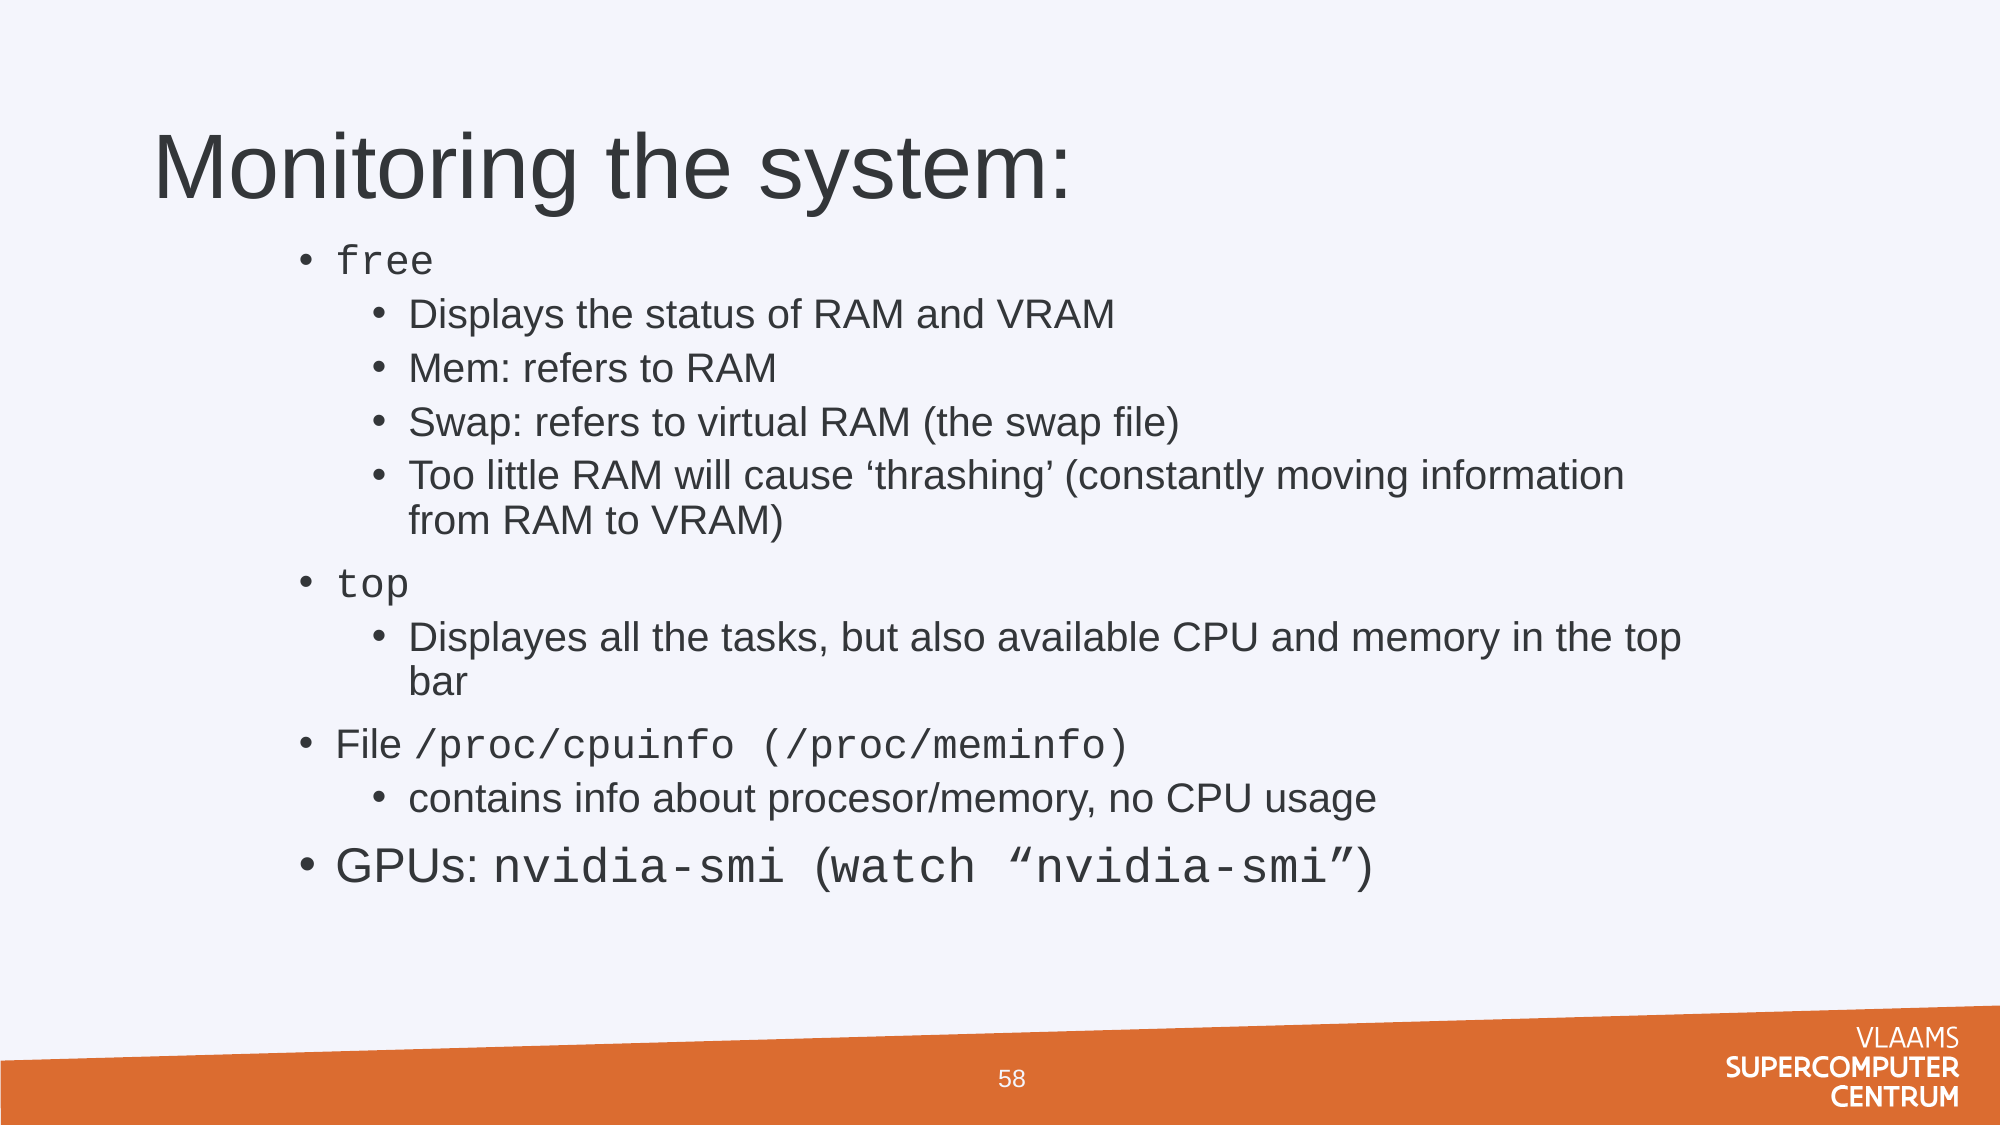

# Monitoring the system:
free
Displays the status of RAM and VRAM
Mem: refers to RAM
Swap: refers to virtual RAM (the swap file)
Too little RAM will cause ‘thrashing’ (constantly moving information from RAM to VRAM)
top
Displayes all the tasks, but also available CPU and memory in the top bar
File /proc/cpuinfo (/proc/meminfo)
contains info about procesor/memory, no CPU usage
GPUs: nvidia-smi (watch “nvidia-smi”)

58